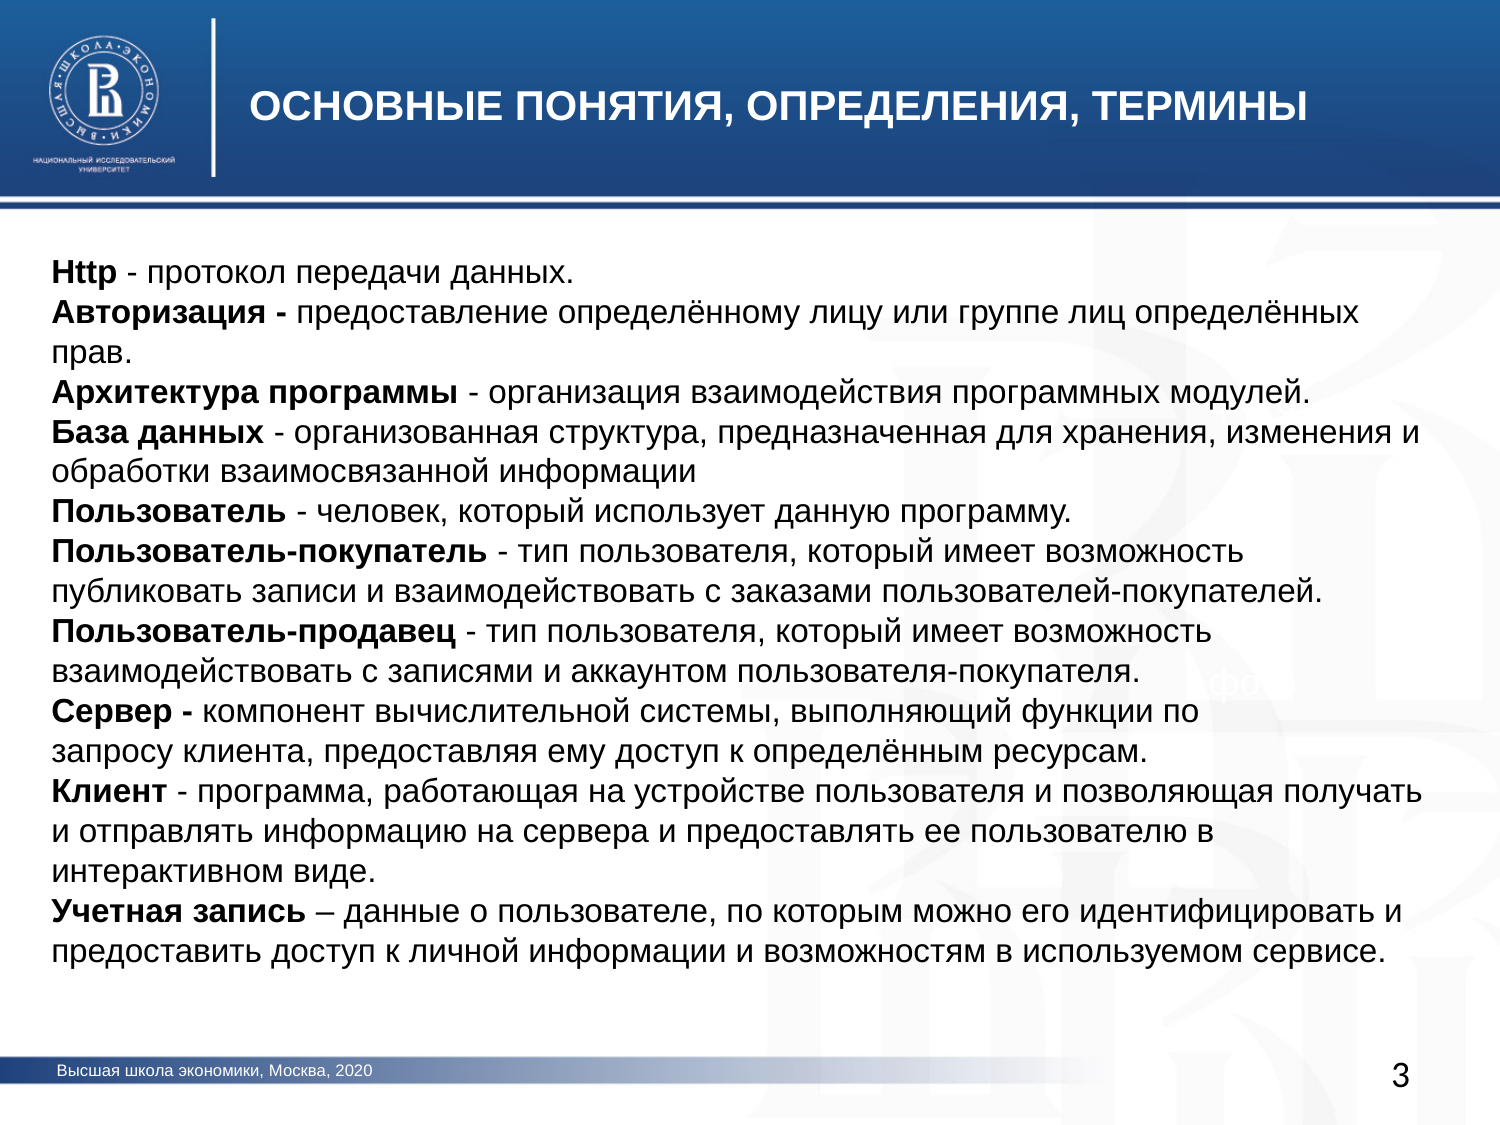

ОСНОВНЫЕ ПОНЯТИЯ, ОПРЕДЕЛЕНИЯ, ТЕРМИНЫ
Http - протокол передачи данных.
Авторизация - предоставление определённому лицу или группе лиц определённых прав.
Архитектура программы - организация взаимодействия программных модулей.
База данных - организованная структура, предназначенная для хранения, изменения и обработки взаимосвязанной информации
Пользователь - человек, который использует данную программу.
Пользователь-покупатель - тип пользователя, который имеет возможность публиковать записи и взаимодействовать с заказами пользователей-покупателей.
Пользователь-продавец - тип пользователя, который имеет возможность взаимодействовать с записями и аккаунтом пользователя-покупателя.
Сервер - компонент вычислительной системы, выполняющий функции по запросу клиента, предоставляя ему доступ к определённым ресурсам.
Клиент - программа, работающая на устройстве пользователя и позволяющая получать и отправлять информацию на сервера и предоставлять ее пользователю в интерактивном виде.
Учетная запись – данные о пользователе, по которым можно его идентифицировать и предоставить доступ к личной информации и возможностям в используемом сервисе.

фото
фото
фото
3
Высшая школа экономики, Москва, 2020